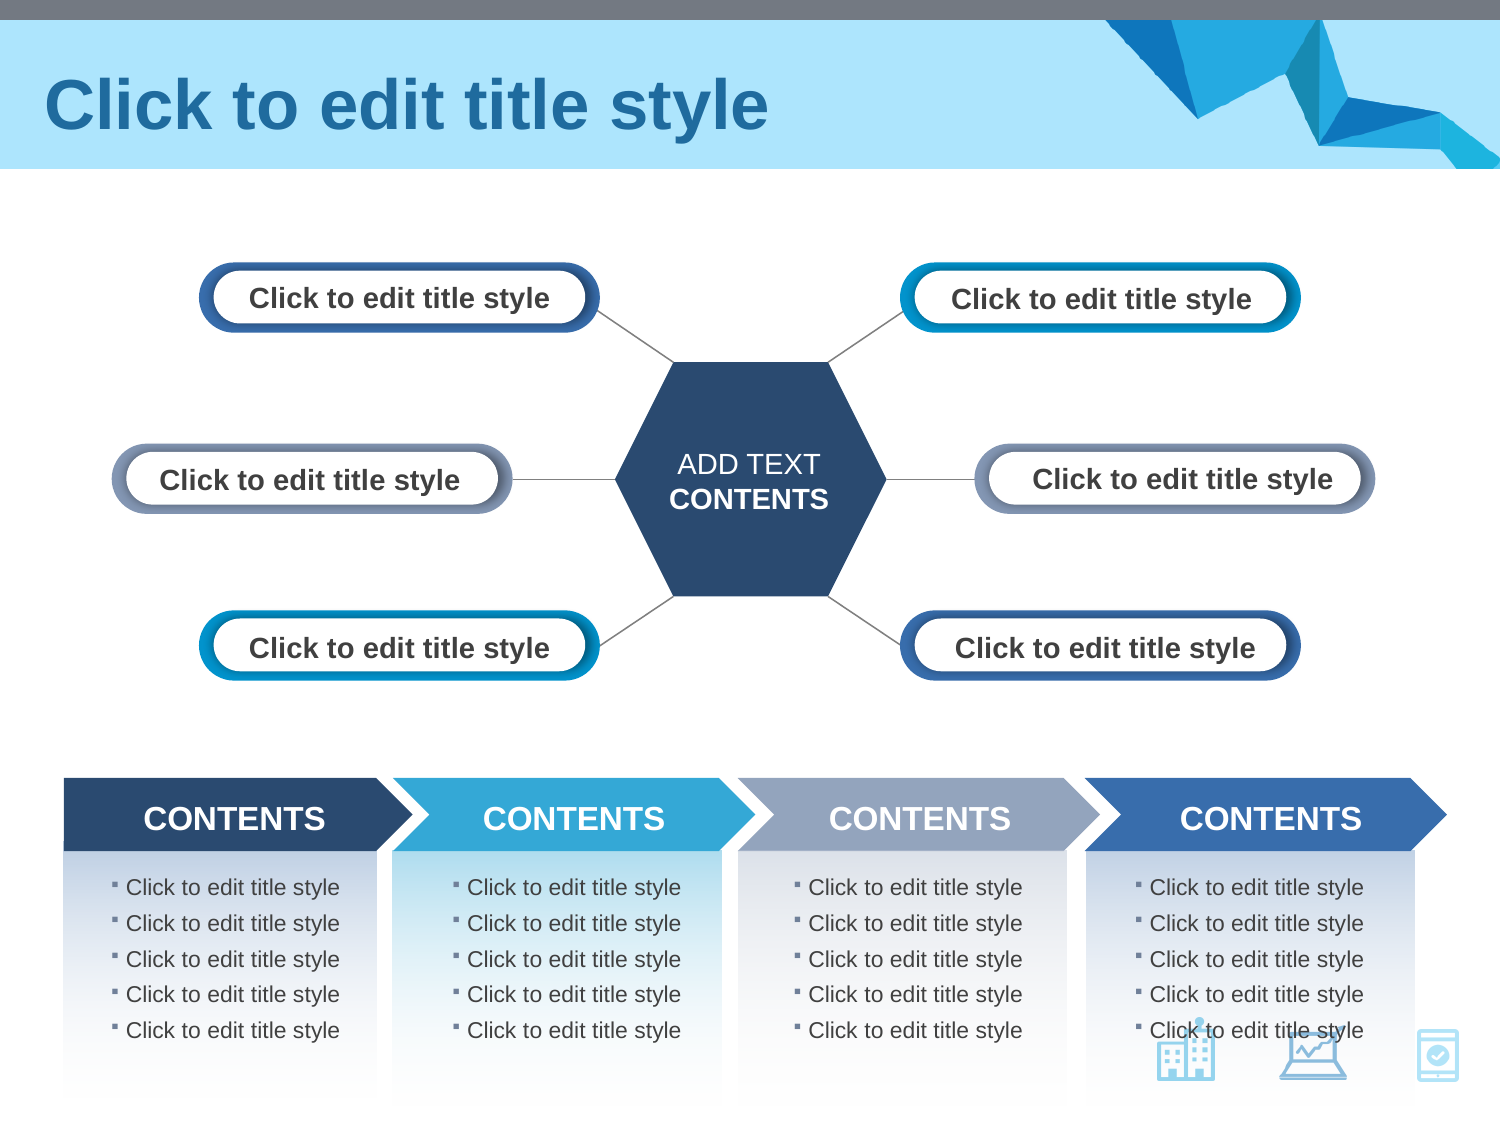

# Click to edit title style
Click to edit title style
Click to edit title style

ADD TEXT
CONTENTS
Click to edit title style
Click to edit title style

Click to edit title style
Click to edit title style

CONTENTS
CONTENTS
CONTENTS
CONTENTS

 Click to edit title style
 Click to edit title style
 Click to edit title style
 Click to edit title style
 Click to edit title style
 Click to edit title style
 Click to edit title style
 Click to edit title style
 Click to edit title style
 Click to edit title style
 Click to edit title style
 Click to edit title style
 Click to edit title style
 Click to edit title style
 Click to edit title style
 Click to edit title style
 Click to edit title style
 Click to edit title style
 Click to edit title style
 Click to edit title style